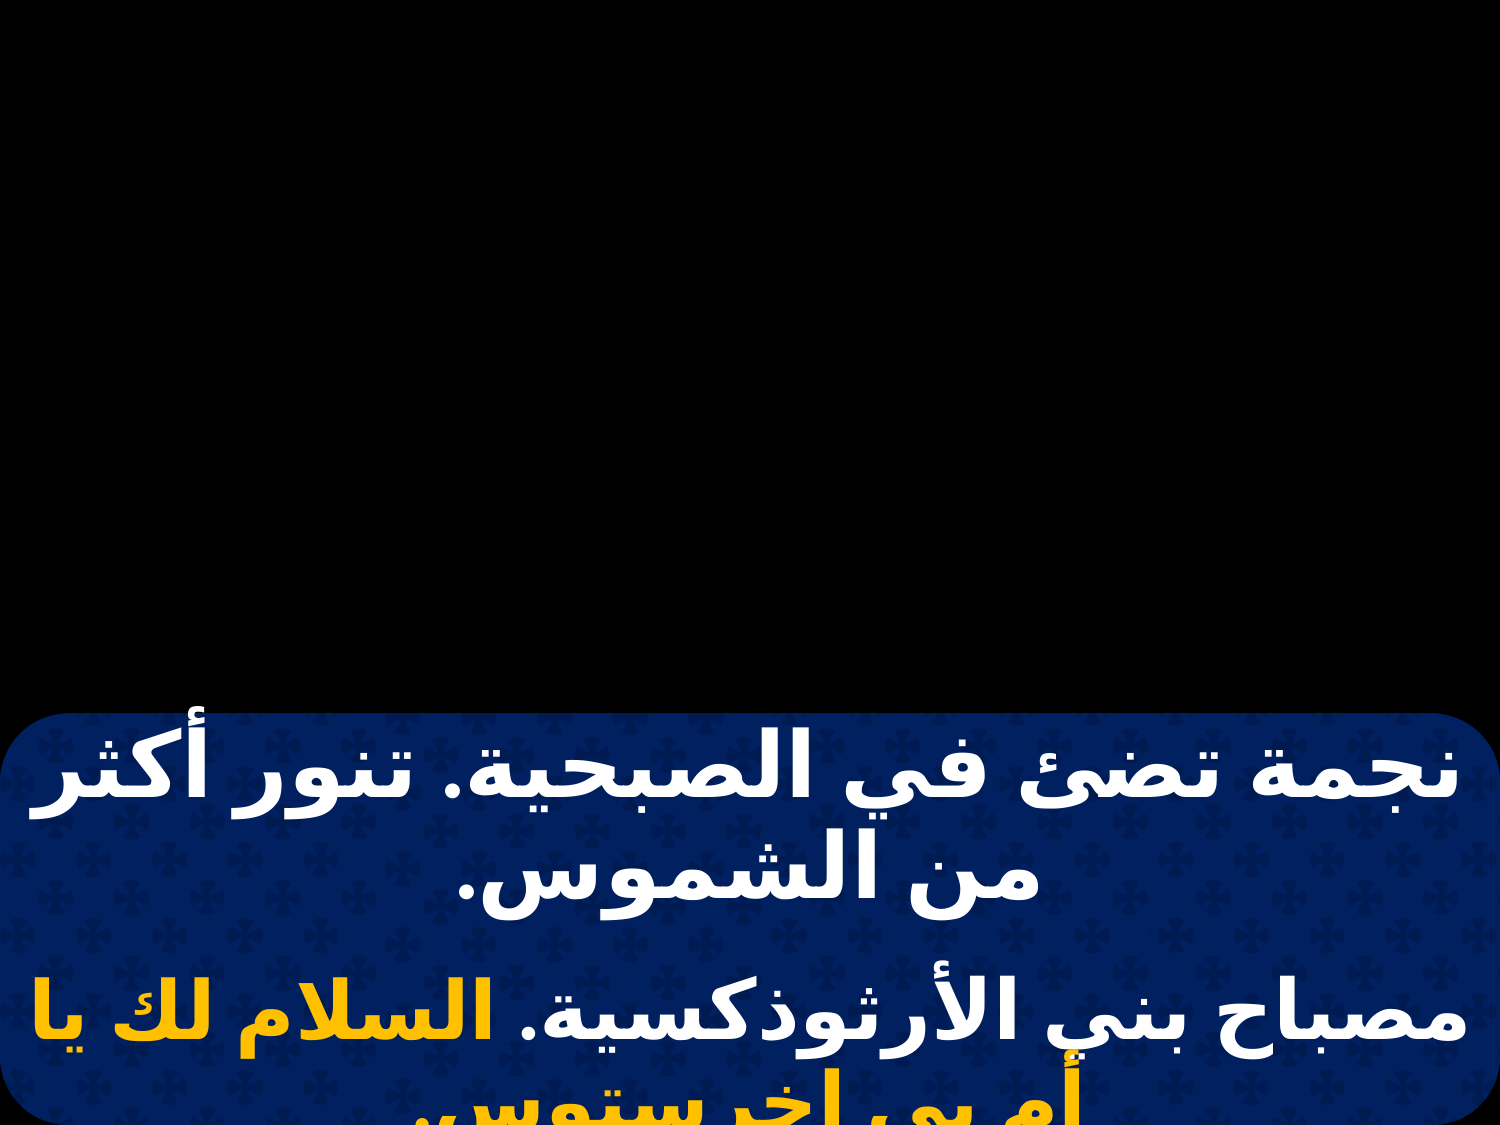

| نجمة تضئ في الصبحية. تنور أكثر من الشموس. |
| --- |
|  |
| مصباح بني الأرثوذكسية. السلام لك يا أم بي إخرستوس. |